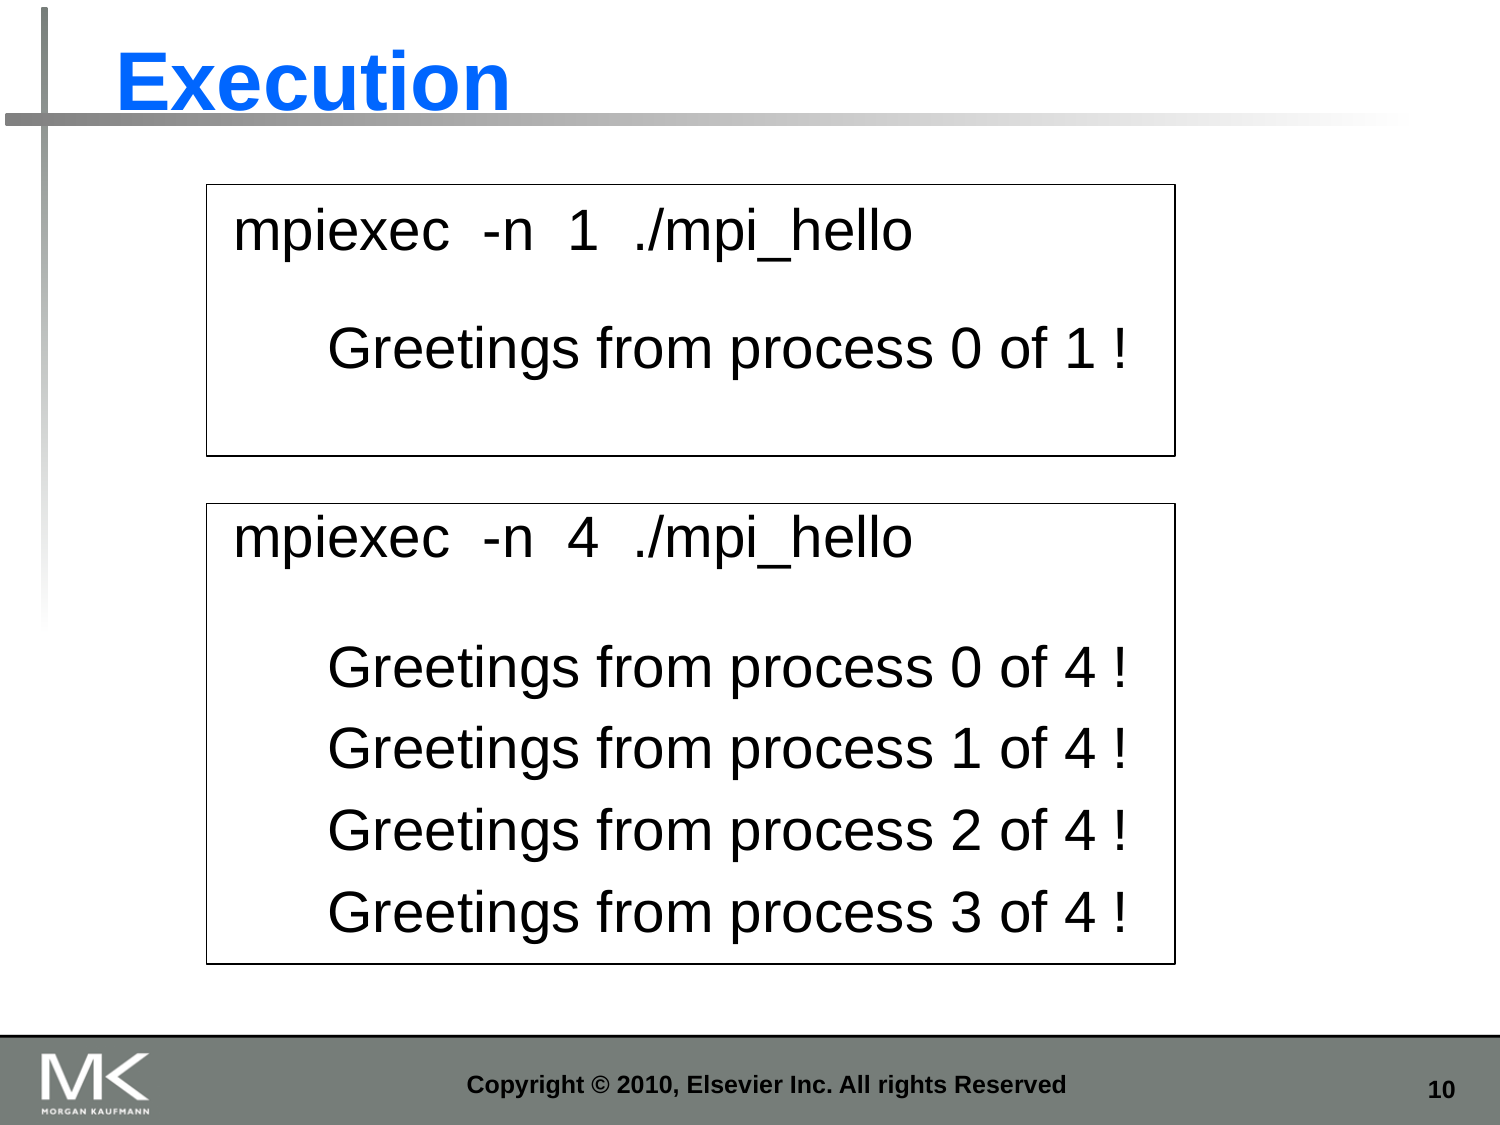

# Execution

mpiexec  -n  1  ./mpi_hello
Greetings from process 0 of 1 !
mpiexec  -n  4  ./mpi_hello

Greetings from process 0 of 4 !
Greetings from process 1 of 4 !
Greetings from process 2 of 4 !
Greetings from process 3 of 4 !
Copyright © 2010, Elsevier Inc. All rights Reserved